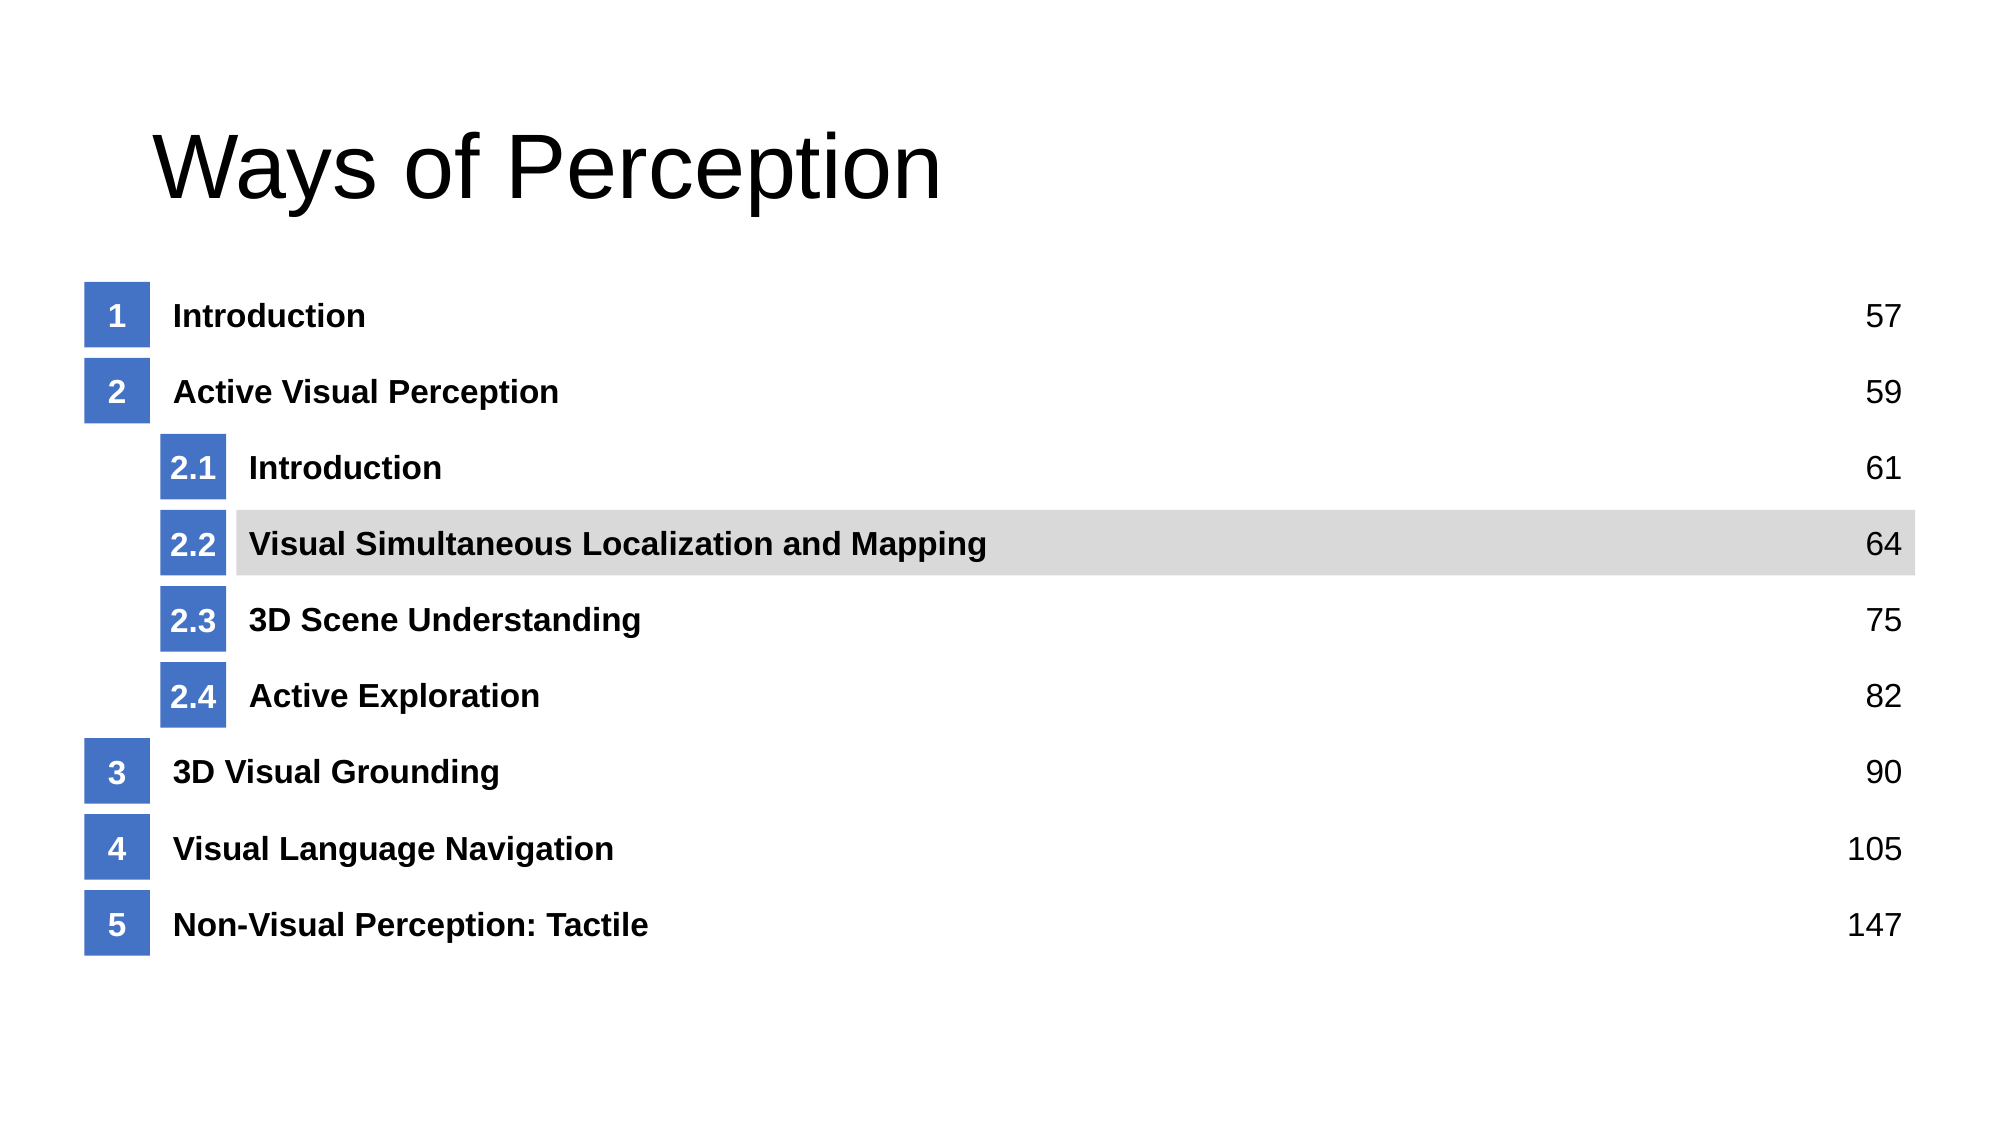

# Ways of Perception
1
Introduction
57
2
Active Visual Perception
59
2.1
Introduction
61
2.2

Visual Simultaneous Localization and Mapping
64
2.3
3D Scene Understanding
75
2.4
Active Exploration
82
3
3D Visual Grounding
90
4
Visual Language Navigation
105
5
Non-Visual Perception: Tactile
147